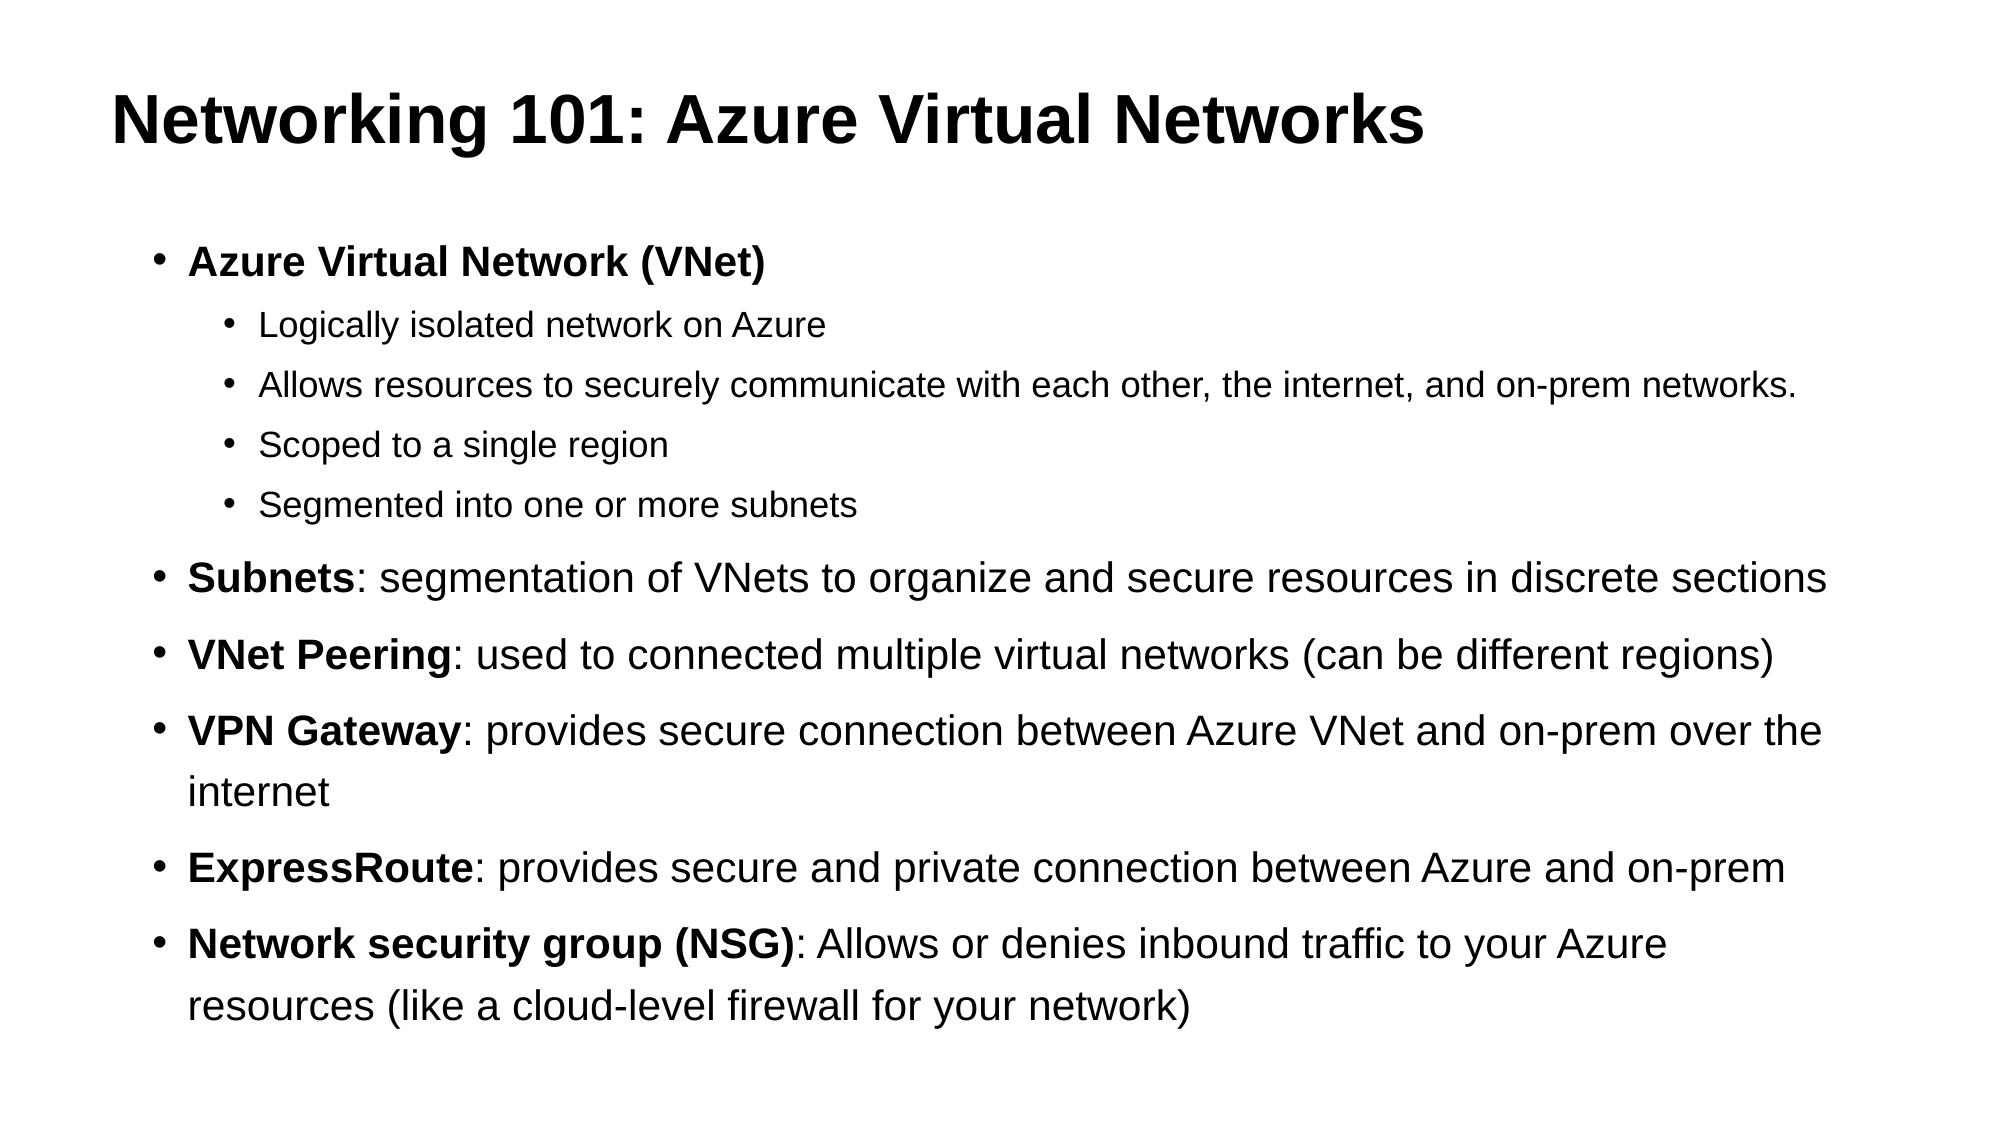

# Networking 101: Azure Virtual Networks
Azure Virtual Network (VNet)
Logically isolated network on Azure
Allows resources to securely communicate with each other, the internet, and on-prem networks.
Scoped to a single region
Segmented into one or more subnets
Subnets: segmentation of VNets to organize and secure resources in discrete sections
VNet Peering: used to connected multiple virtual networks (can be different regions)
VPN Gateway: provides secure connection between Azure VNet and on-prem over the internet
ExpressRoute: provides secure and private connection between Azure and on-prem
Network security group (NSG): Allows or denies inbound traffic to your Azure resources (like a cloud-level firewall for your network)